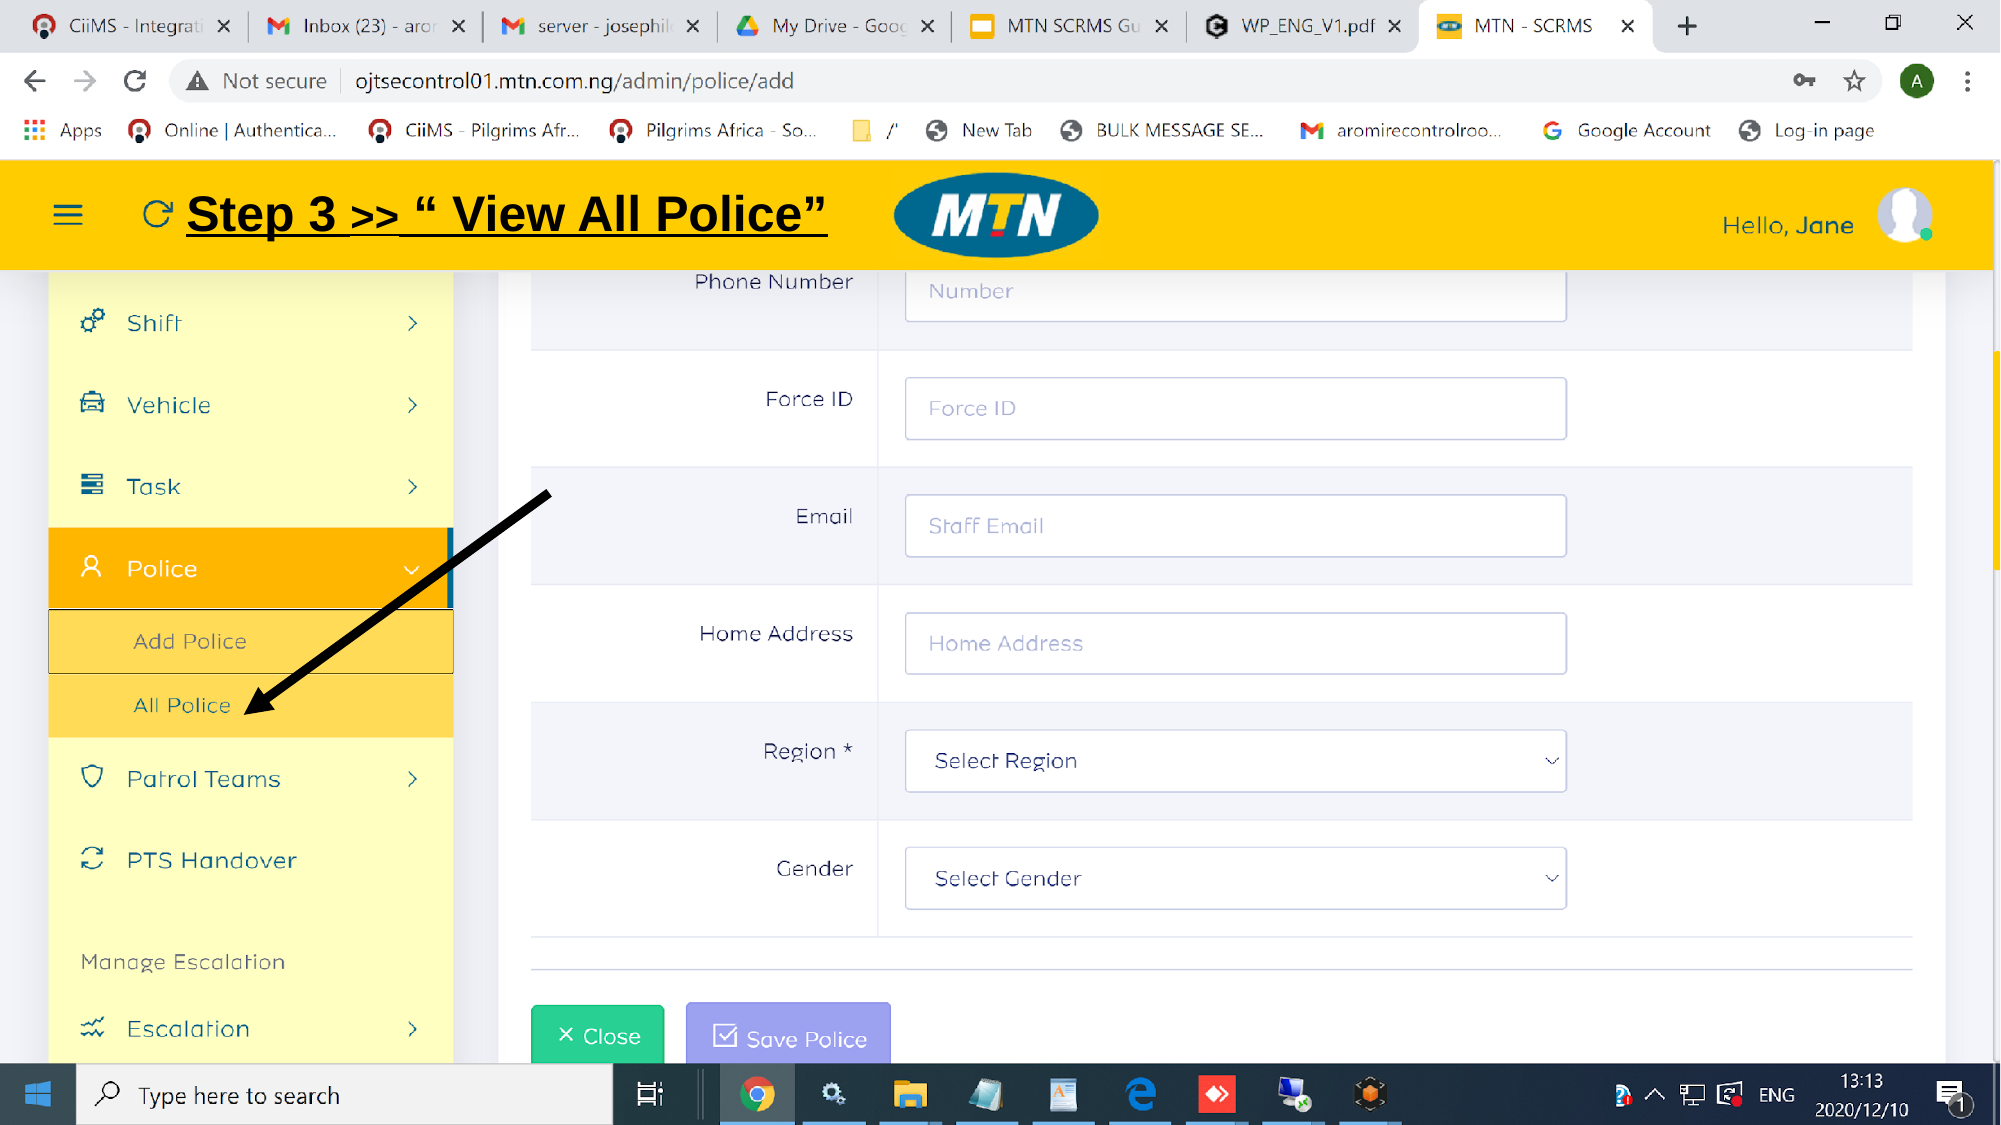

Step 3 >> “ View All Police”